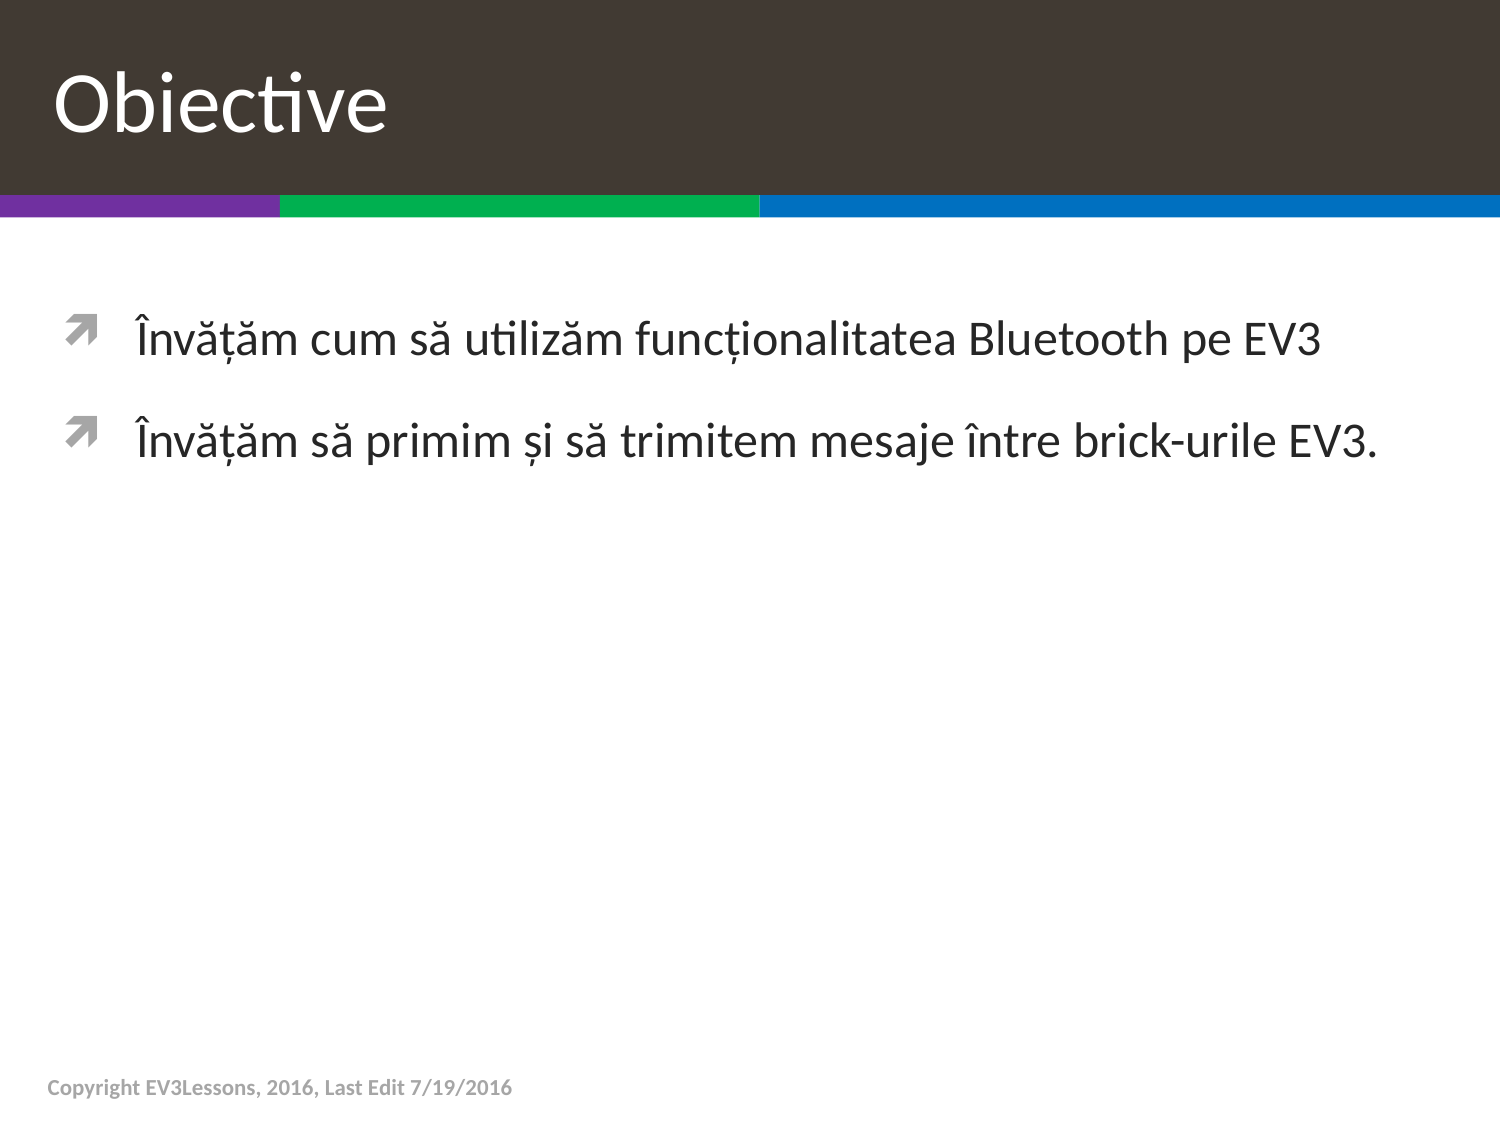

# Obiective
Învățăm cum să utilizăm funcționalitatea Bluetooth pe EV3
Învățăm să primim și să trimitem mesaje între brick-urile EV3.
Copyright EV3Lessons, 2016, Last Edit 7/19/2016